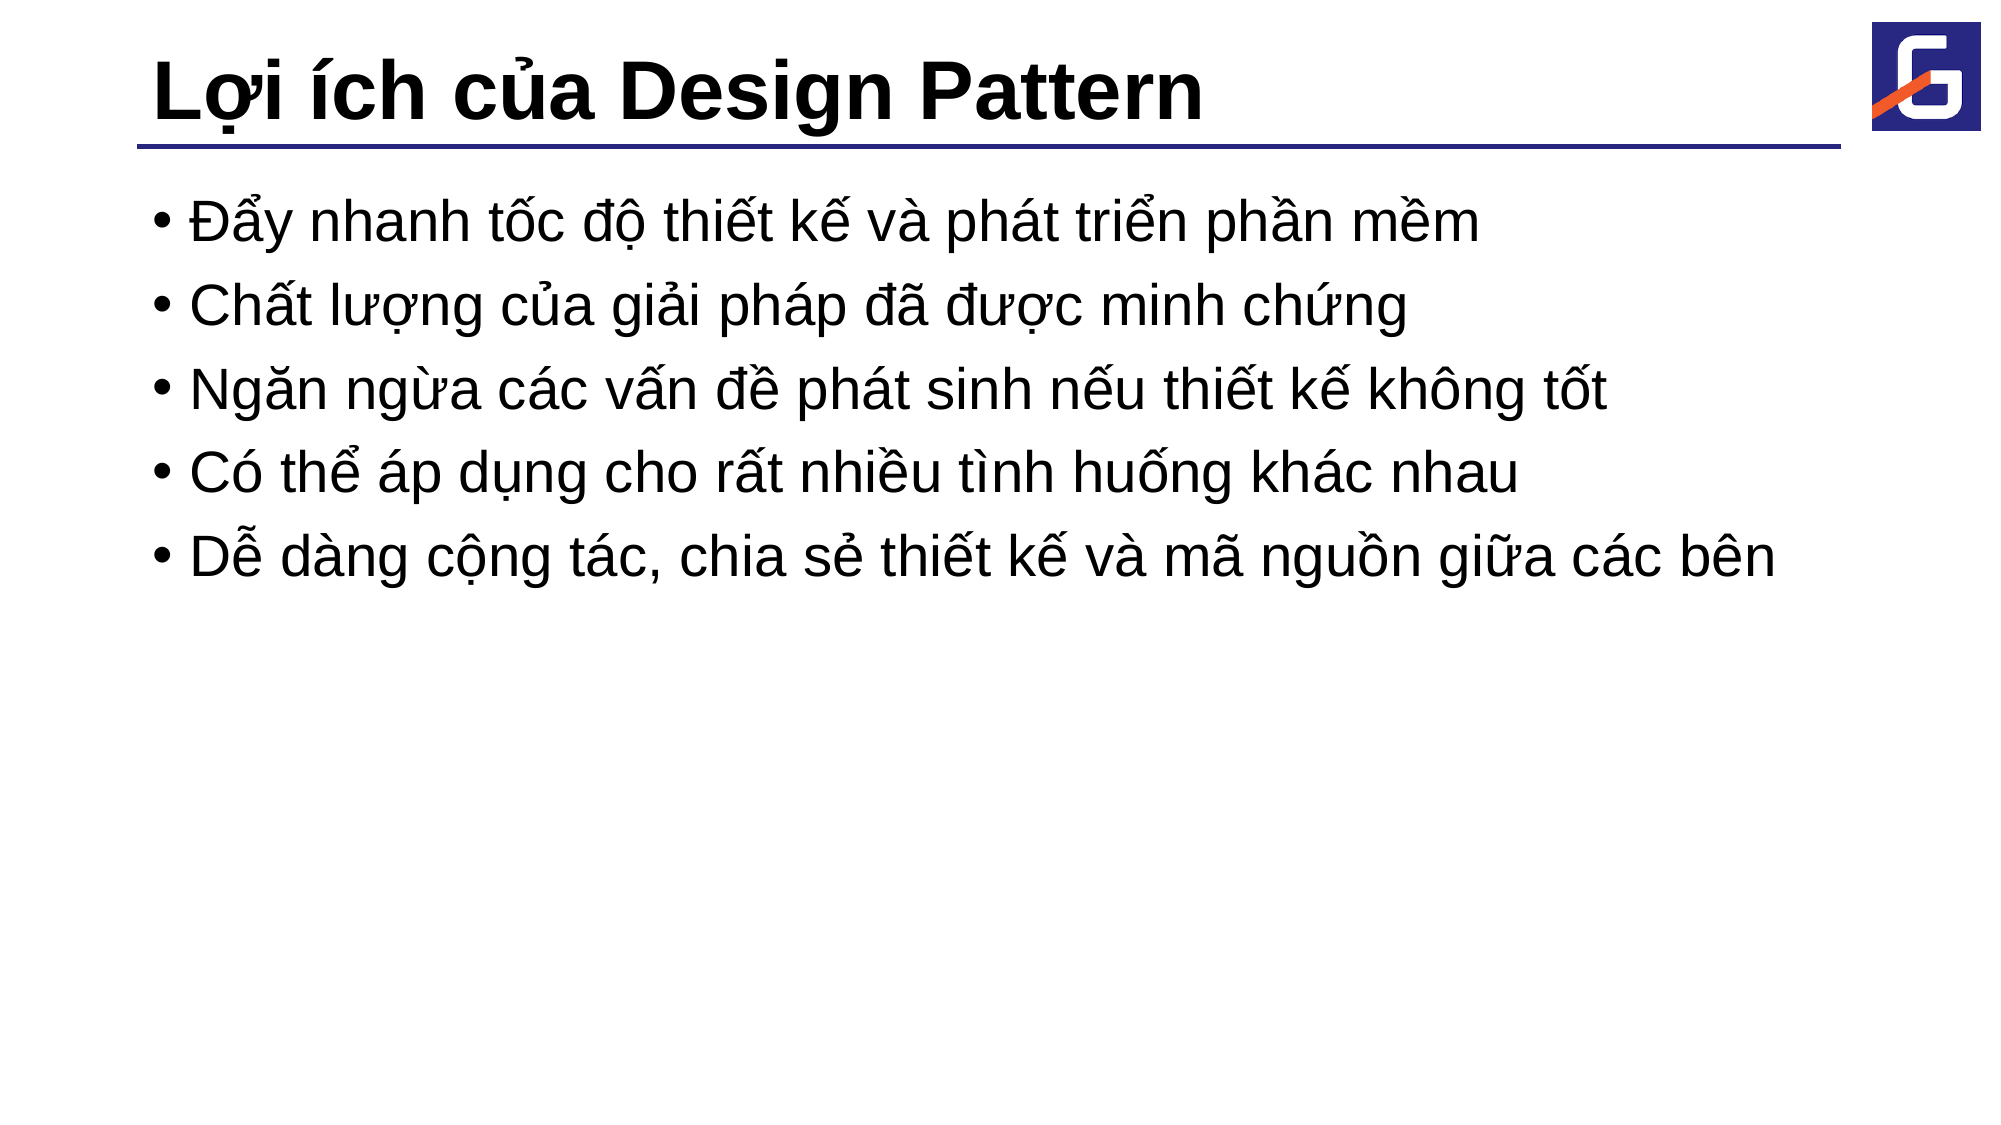

# Lợi ích của Design Pattern
Đẩy nhanh tốc độ thiết kế và phát triển phần mềm
Chất lượng của giải pháp đã được minh chứng
Ngăn ngừa các vấn đề phát sinh nếu thiết kế không tốt
Có thể áp dụng cho rất nhiều tình huống khác nhau
Dễ dàng cộng tác, chia sẻ thiết kế và mã nguồn giữa các bên